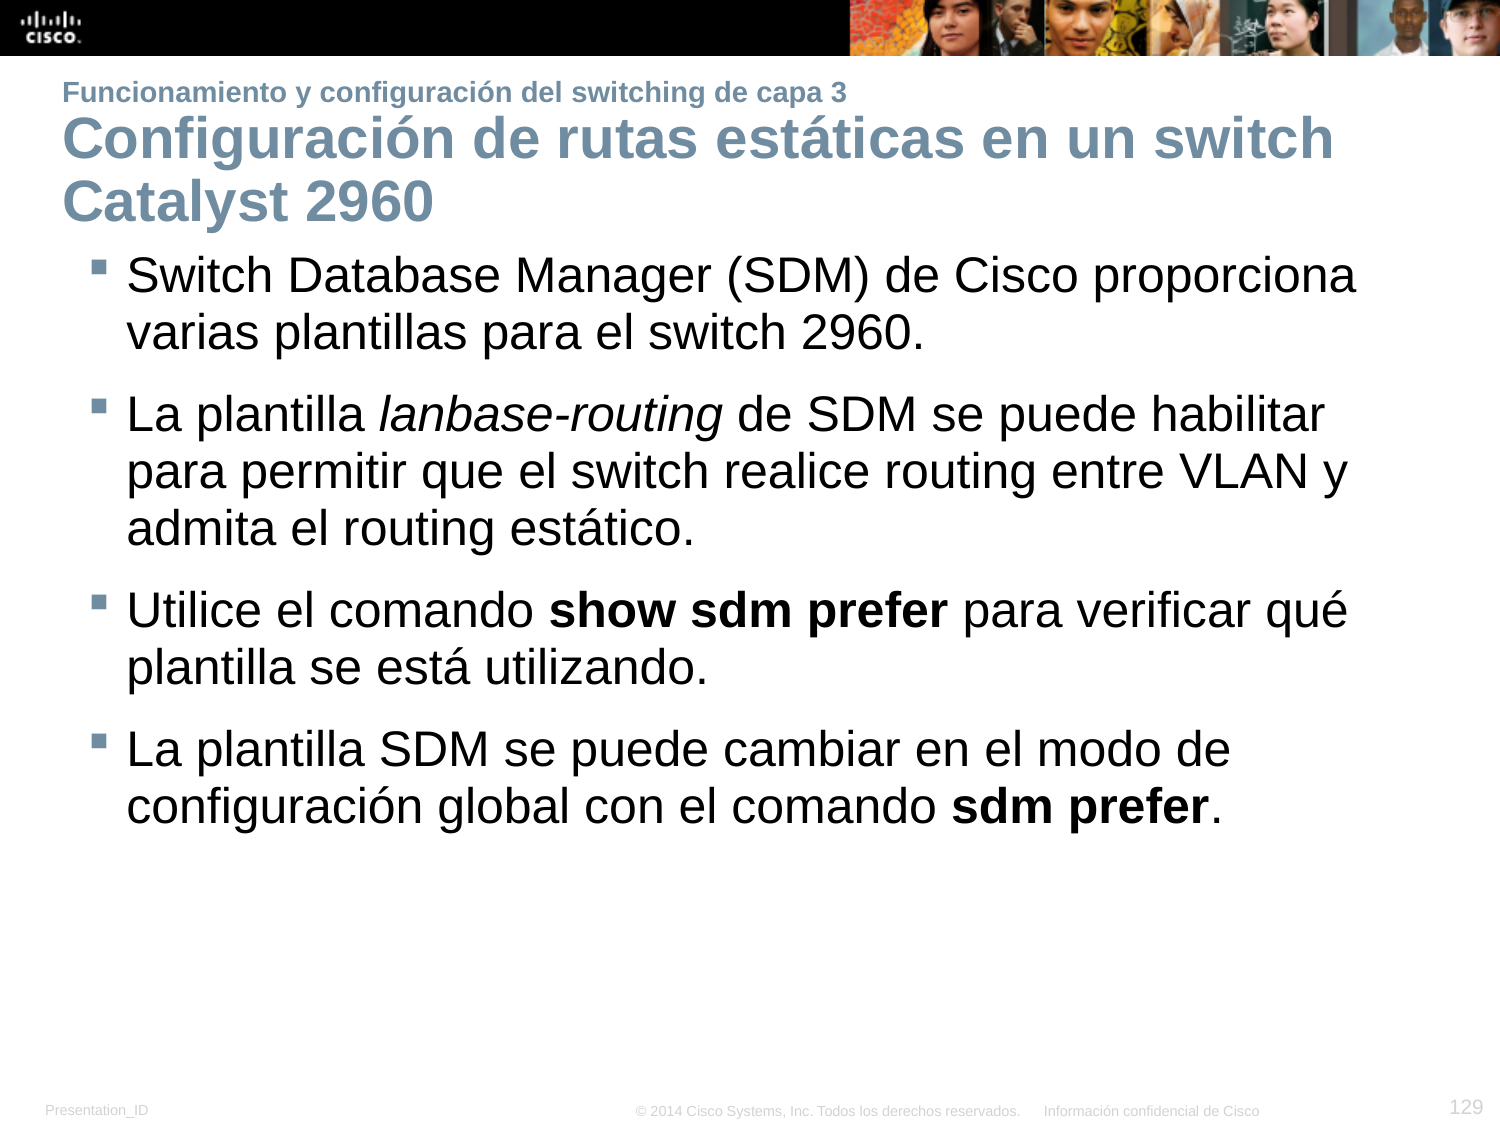

Funcionamiento y configuración del switching de capa 3
Configuración de rutas estáticas en un switch Catalyst 2960
Switch Database Manager (SDM) de Cisco proporciona varias plantillas para el switch 2960.
La plantilla lanbase-routing de SDM se puede habilitar para permitir que el switch realice routing entre VLAN y admita el routing estático.
Utilice el comando show sdm prefer para verificar qué plantilla se está utilizando.
La plantilla SDM se puede cambiar en el modo de configuración global con el comando sdm prefer.